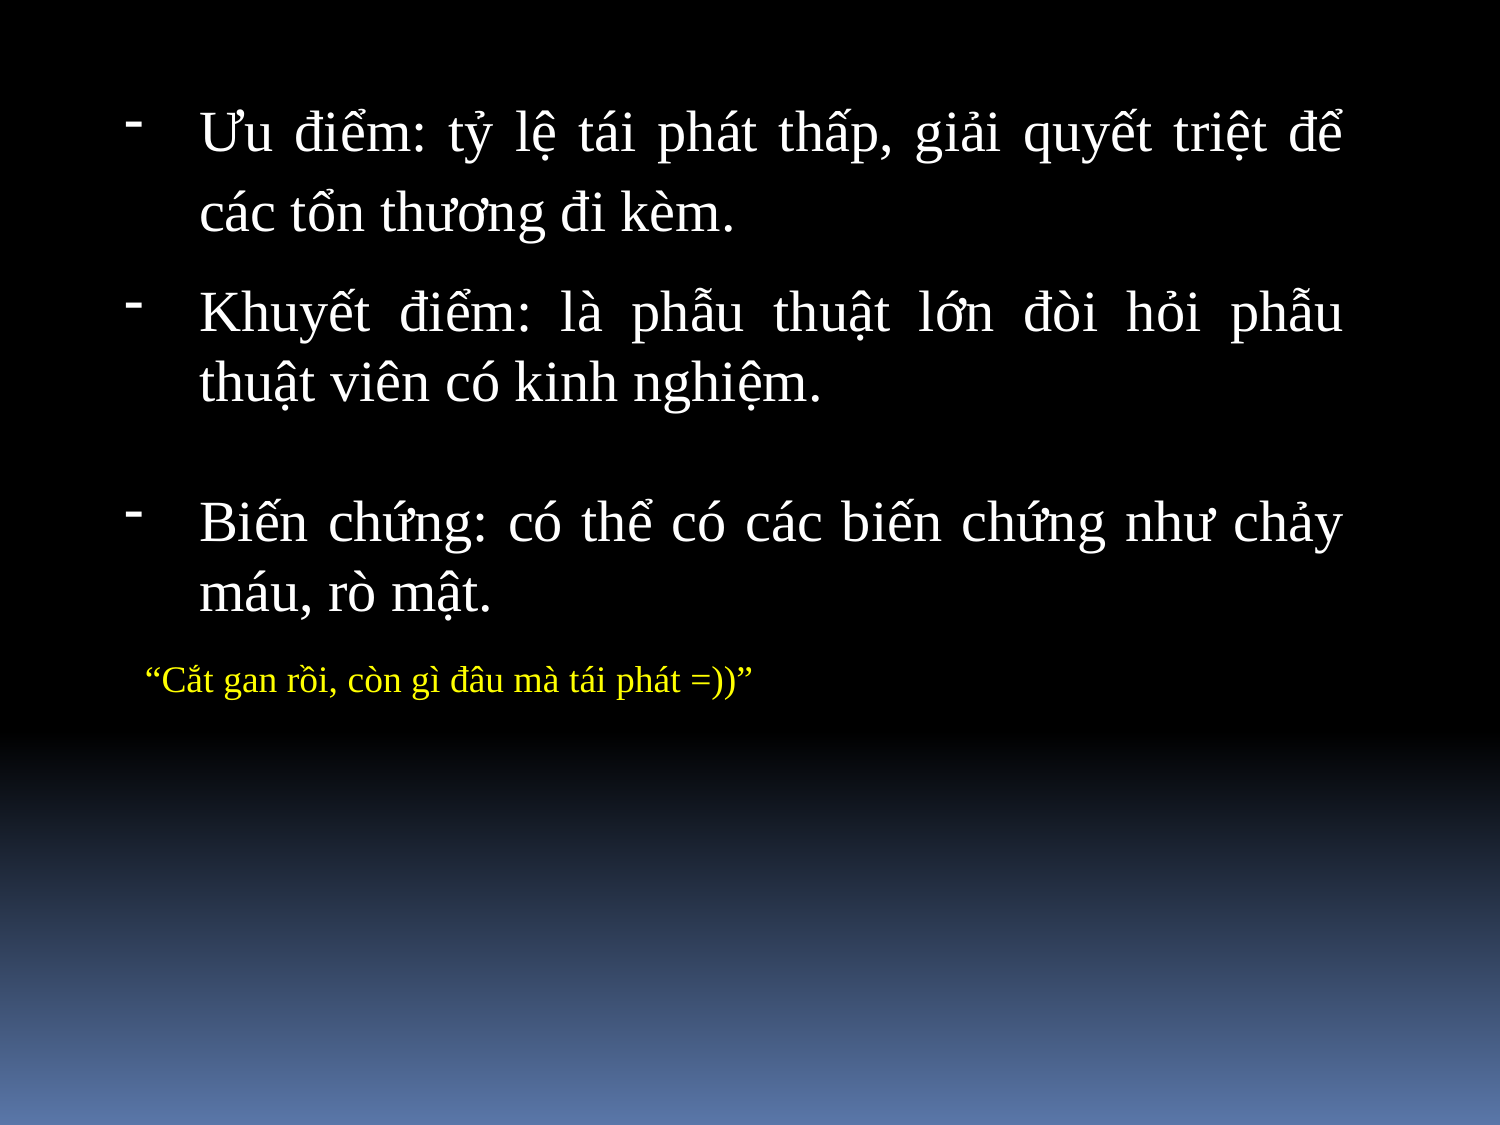

Ưu điểm: tỷ lệ tái phát thấp, giải quyết triệt để các tổn thương đi kèm.
Khuyết điểm: là phẫu thuật lớn đòi hỏi phẫu thuật viên có kinh nghiệm.

Biến chứng: có thể có các biến chứng như chảy máu, rò mật.

“Cắt gan rồi, còn gì đâu mà tái phát =))”